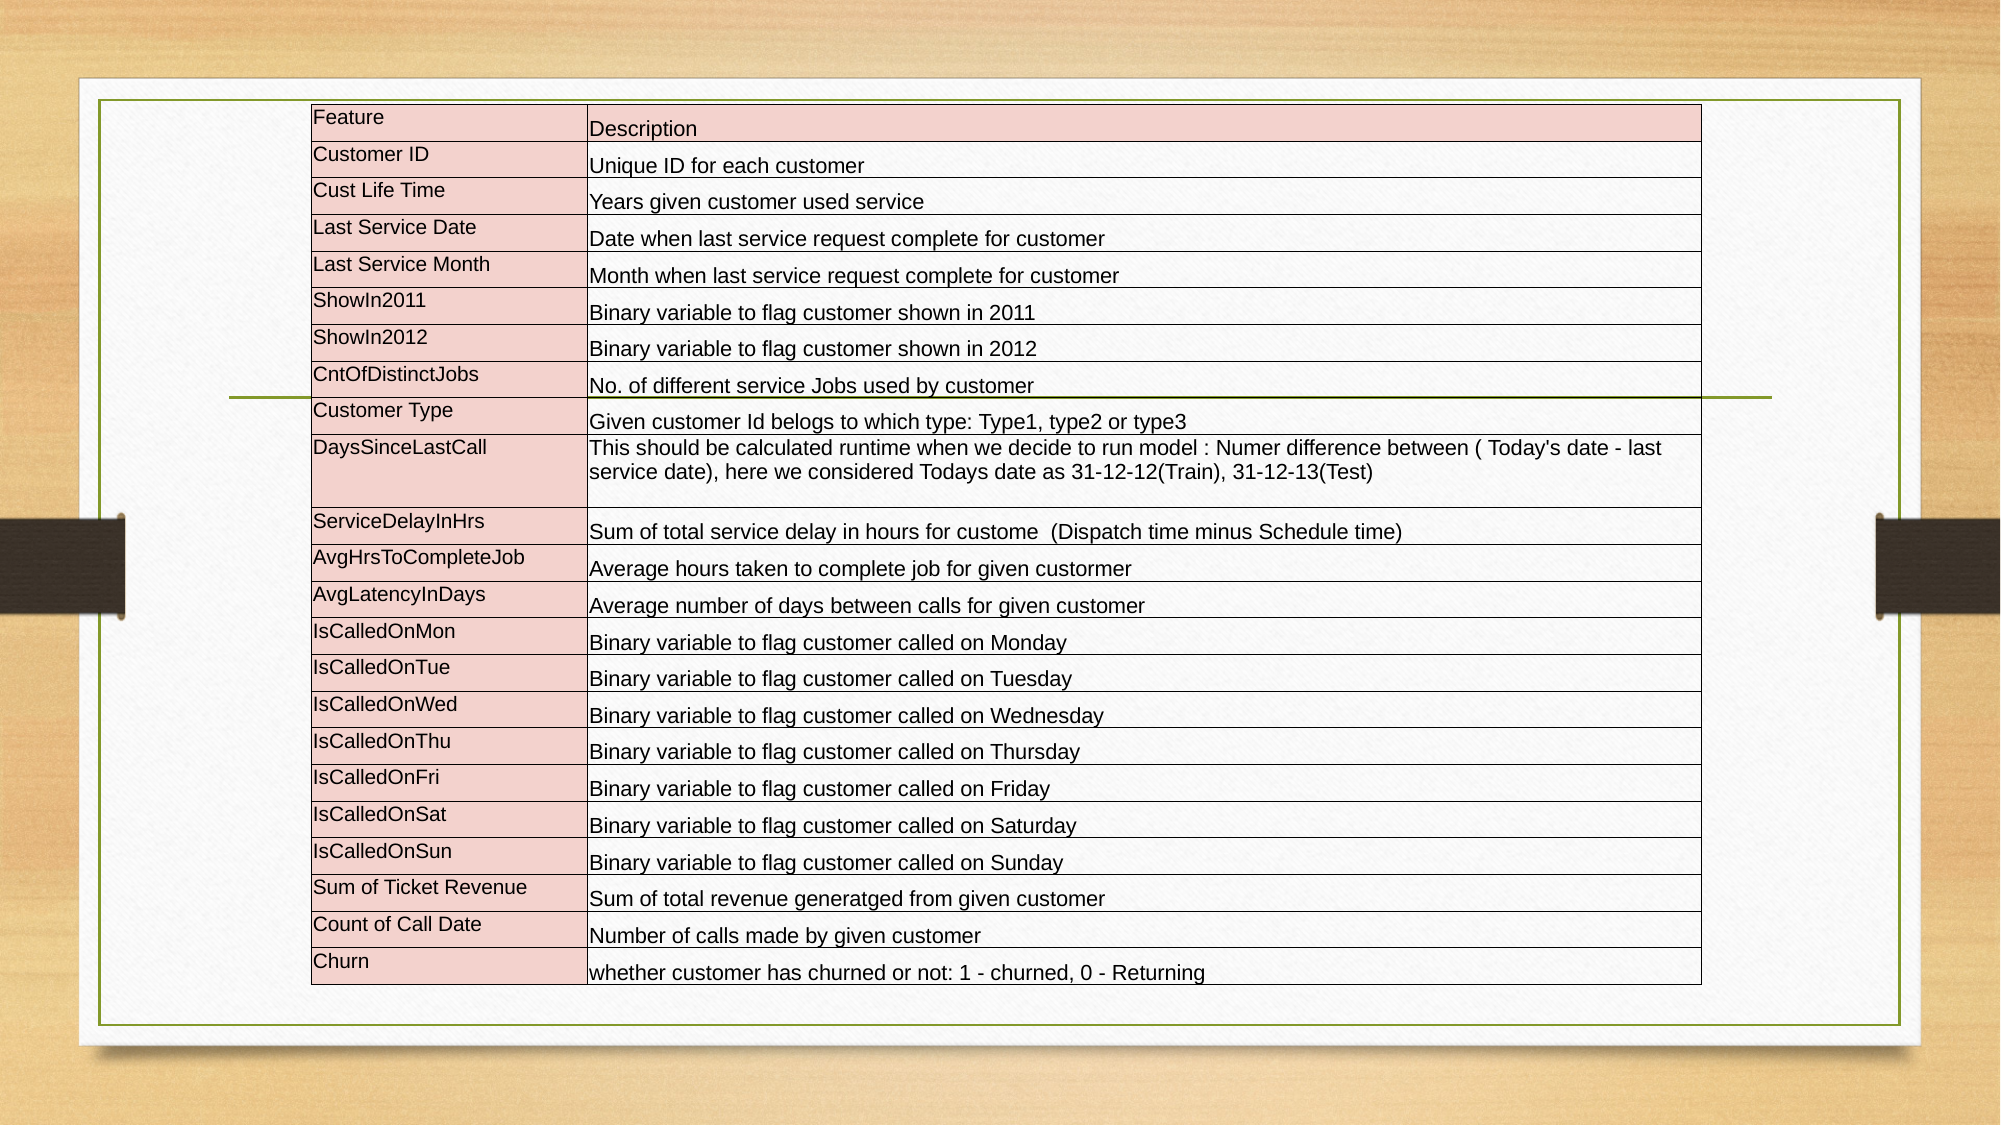

| Feature | Description |
| --- | --- |
| Customer ID | Unique ID for each customer |
| Cust Life Time | Years given customer used service |
| Last Service Date | Date when last service request complete for customer |
| Last Service Month | Month when last service request complete for customer |
| ShowIn2011 | Binary variable to flag customer shown in 2011 |
| ShowIn2012 | Binary variable to flag customer shown in 2012 |
| CntOfDistinctJobs | No. of different service Jobs used by customer |
| Customer Type | Given customer Id belogs to which type: Type1, type2 or type3 |
| DaysSinceLastCall | This should be calculated runtime when we decide to run model : Numer difference between ( Today's date - last service date), here we considered Todays date as 31-12-12(Train), 31-12-13(Test) |
| ServiceDelayInHrs | Sum of total service delay in hours for custome (Dispatch time minus Schedule time) |
| AvgHrsToCompleteJob | Average hours taken to complete job for given custormer |
| AvgLatencyInDays | Average number of days between calls for given customer |
| IsCalledOnMon | Binary variable to flag customer called on Monday |
| IsCalledOnTue | Binary variable to flag customer called on Tuesday |
| IsCalledOnWed | Binary variable to flag customer called on Wednesday |
| IsCalledOnThu | Binary variable to flag customer called on Thursday |
| IsCalledOnFri | Binary variable to flag customer called on Friday |
| IsCalledOnSat | Binary variable to flag customer called on Saturday |
| IsCalledOnSun | Binary variable to flag customer called on Sunday |
| Sum of Ticket Revenue | Sum of total revenue generatged from given customer |
| Count of Call Date | Number of calls made by given customer |
| Churn | whether customer has churned or not: 1 - churned, 0 - Returning |